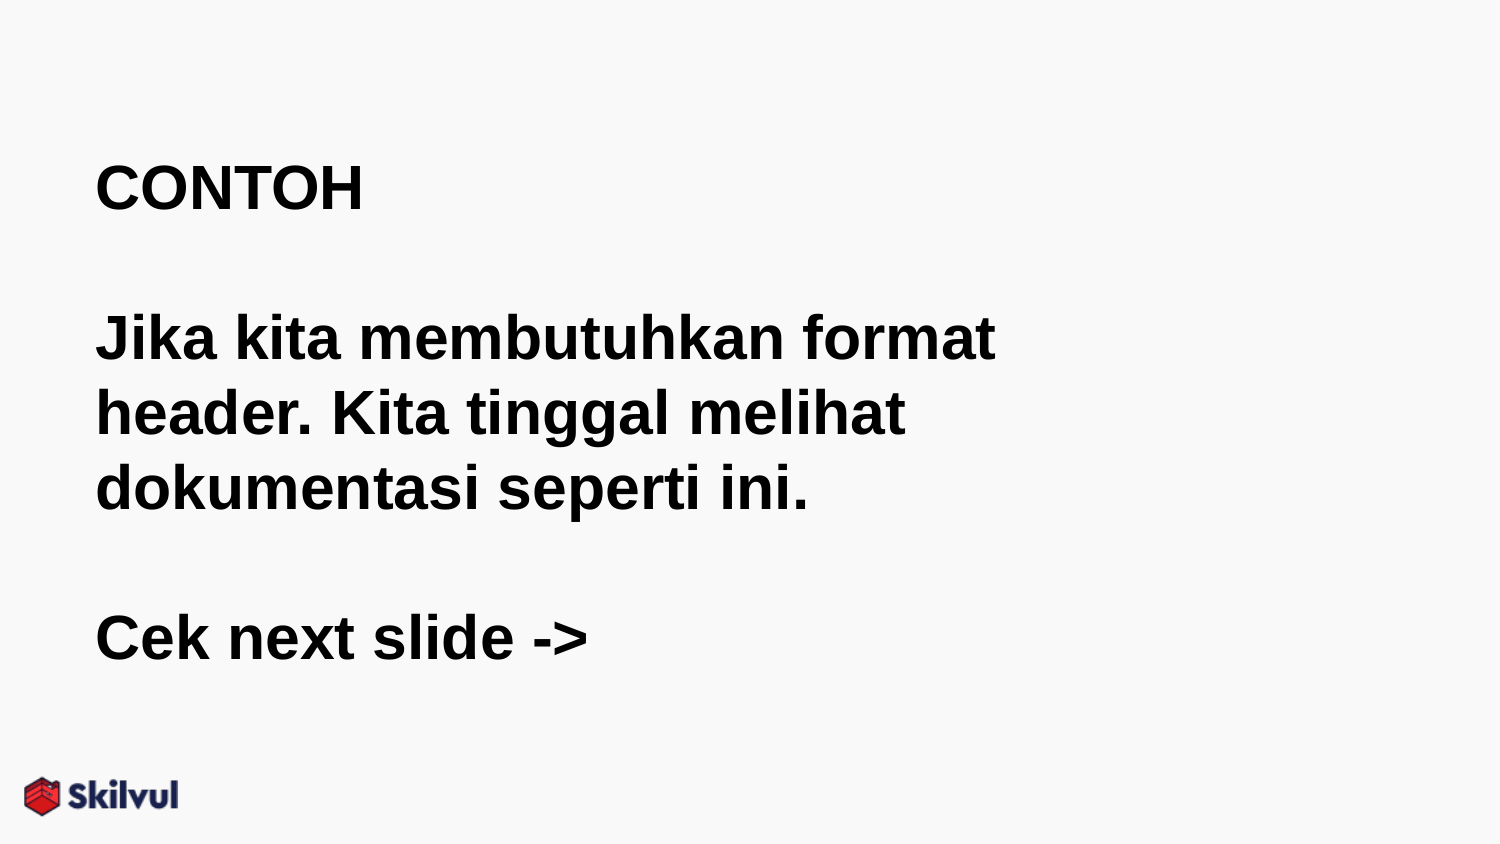

# CONTOH

Jika kita membutuhkan format header. Kita tinggal melihat dokumentasi seperti ini.

Cek next slide ->